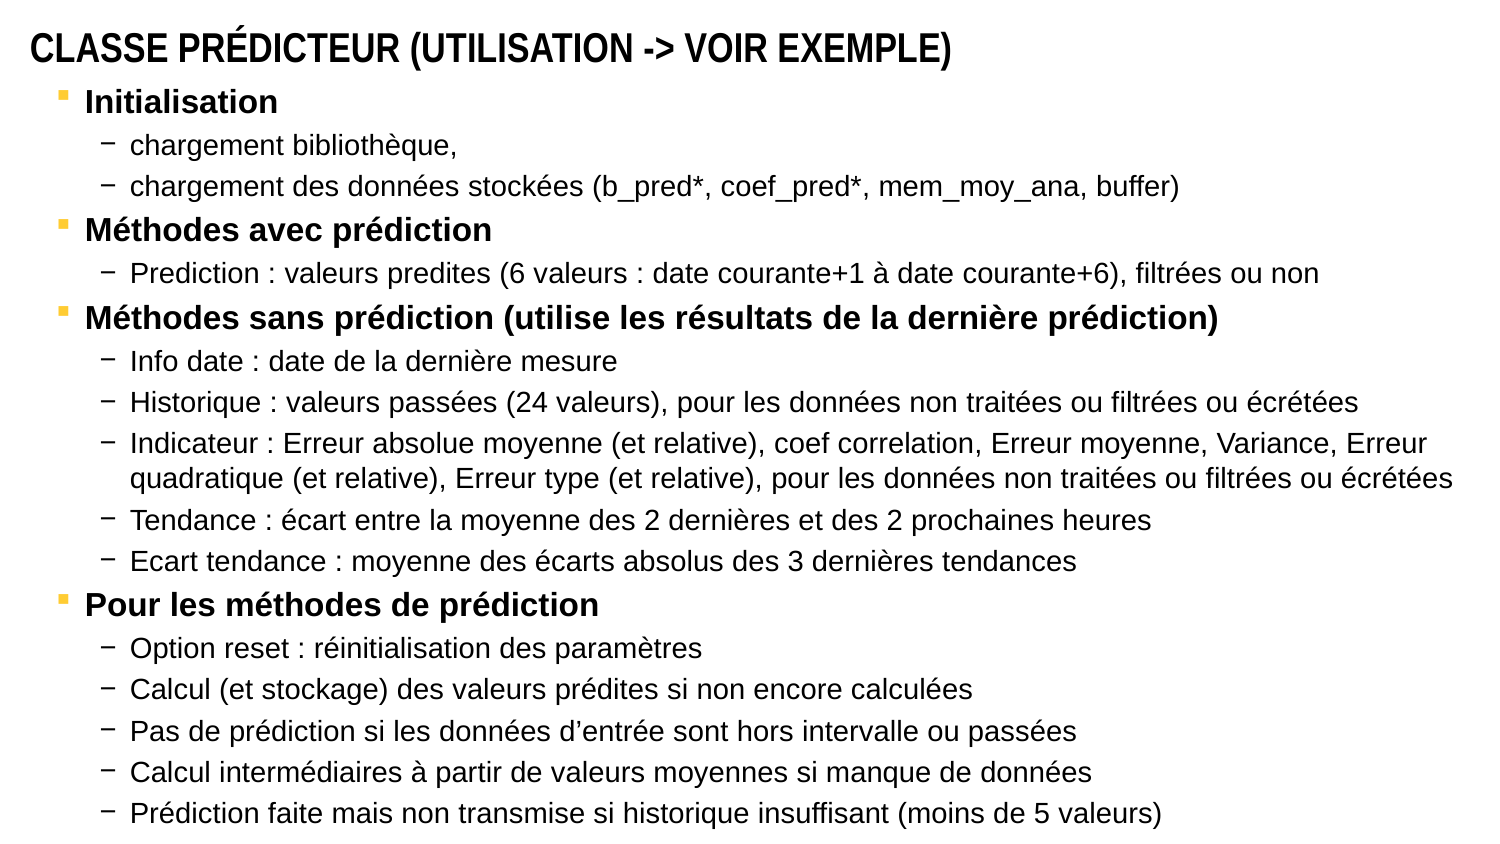

# Classe prédicteur (utilisation -> voir exemple)
Initialisation
chargement bibliothèque,
chargement des données stockées (b_pred*, coef_pred*, mem_moy_ana, buffer)
Méthodes avec prédiction
Prediction : valeurs predites (6 valeurs : date courante+1 à date courante+6), filtrées ou non
Méthodes sans prédiction (utilise les résultats de la dernière prédiction)
Info date : date de la dernière mesure
Historique : valeurs passées (24 valeurs), pour les données non traitées ou filtrées ou écrétées
Indicateur : Erreur absolue moyenne (et relative), coef correlation, Erreur moyenne, Variance, Erreur quadratique (et relative), Erreur type (et relative), pour les données non traitées ou filtrées ou écrétées
Tendance : écart entre la moyenne des 2 dernières et des 2 prochaines heures
Ecart tendance : moyenne des écarts absolus des 3 dernières tendances
Pour les méthodes de prédiction
Option reset : réinitialisation des paramètres
Calcul (et stockage) des valeurs prédites si non encore calculées
Pas de prédiction si les données d’entrée sont hors intervalle ou passées
Calcul intermédiaires à partir de valeurs moyennes si manque de données
Prédiction faite mais non transmise si historique insuffisant (moins de 5 valeurs)